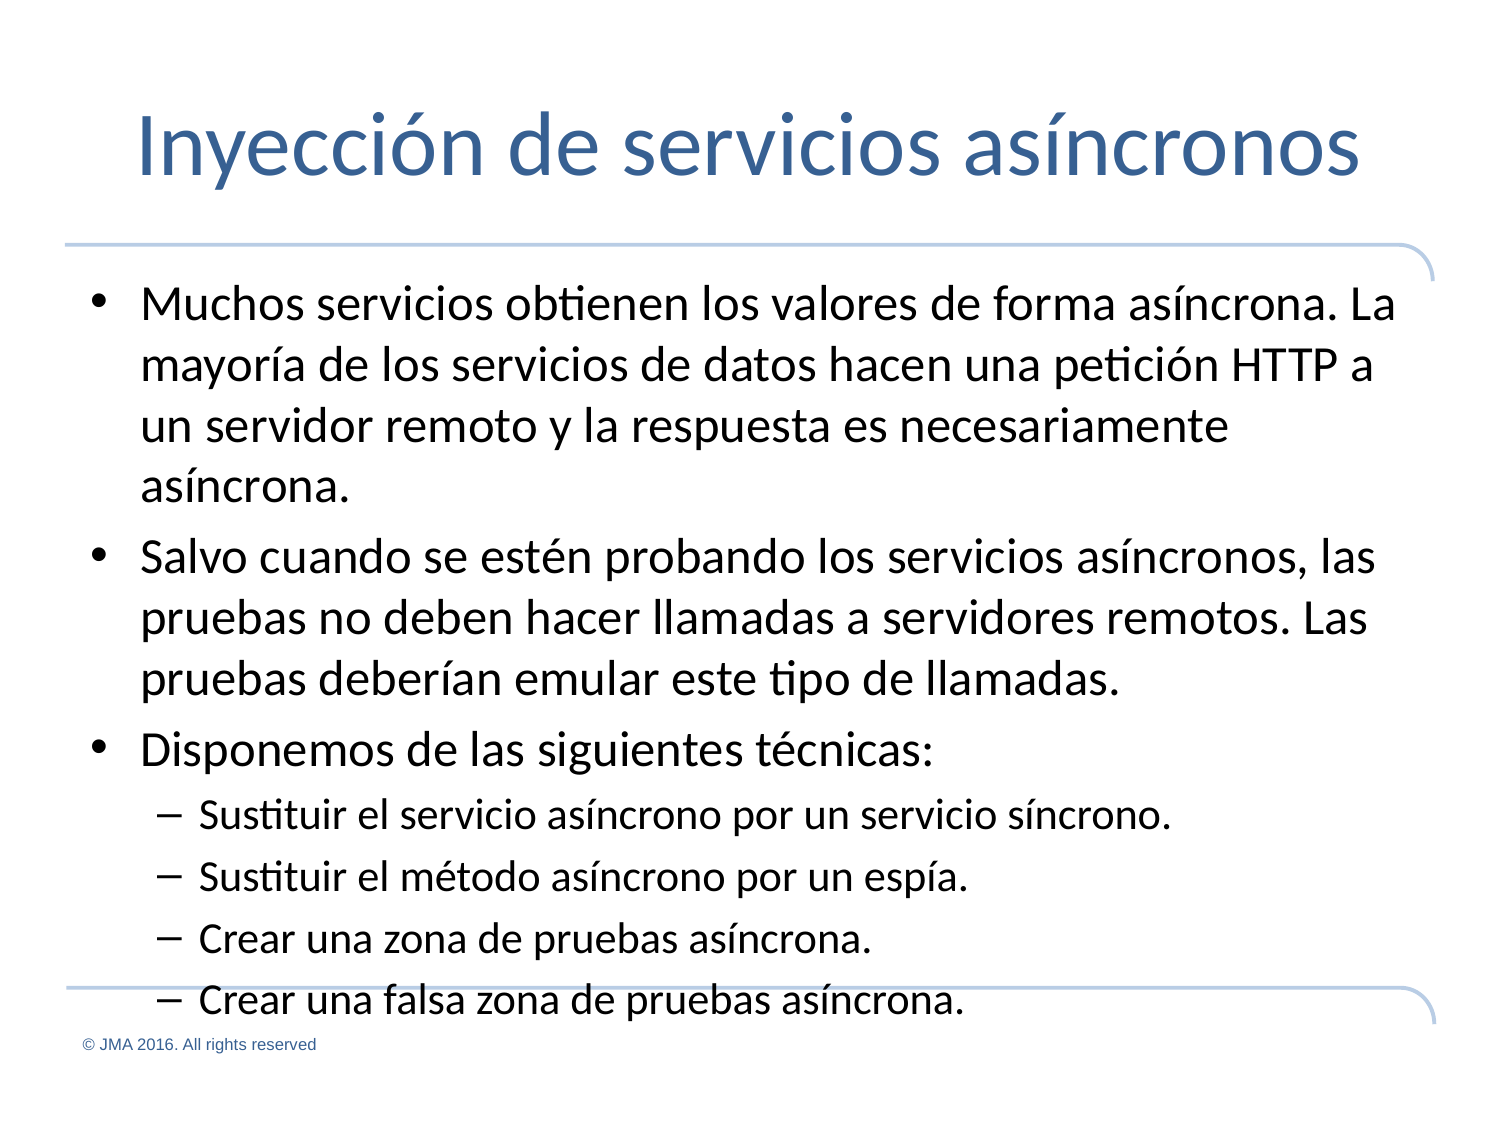

# Inyección de servicios asíncronos
Muchos servicios obtienen los valores de forma asíncrona. La mayoría de los servicios de datos hacen una petición HTTP a un servidor remoto y la respuesta es necesariamente asíncrona.
Salvo cuando se estén probando los servicios asíncronos, las pruebas no deben hacer llamadas a servidores remotos. Las pruebas deberían emular este tipo de llamadas.
Disponemos de las siguientes técnicas:
Sustituir el servicio asíncrono por un servicio síncrono.
Sustituir el método asíncrono por un espía.
Crear una zona de pruebas asíncrona.
Crear una falsa zona de pruebas asíncrona.